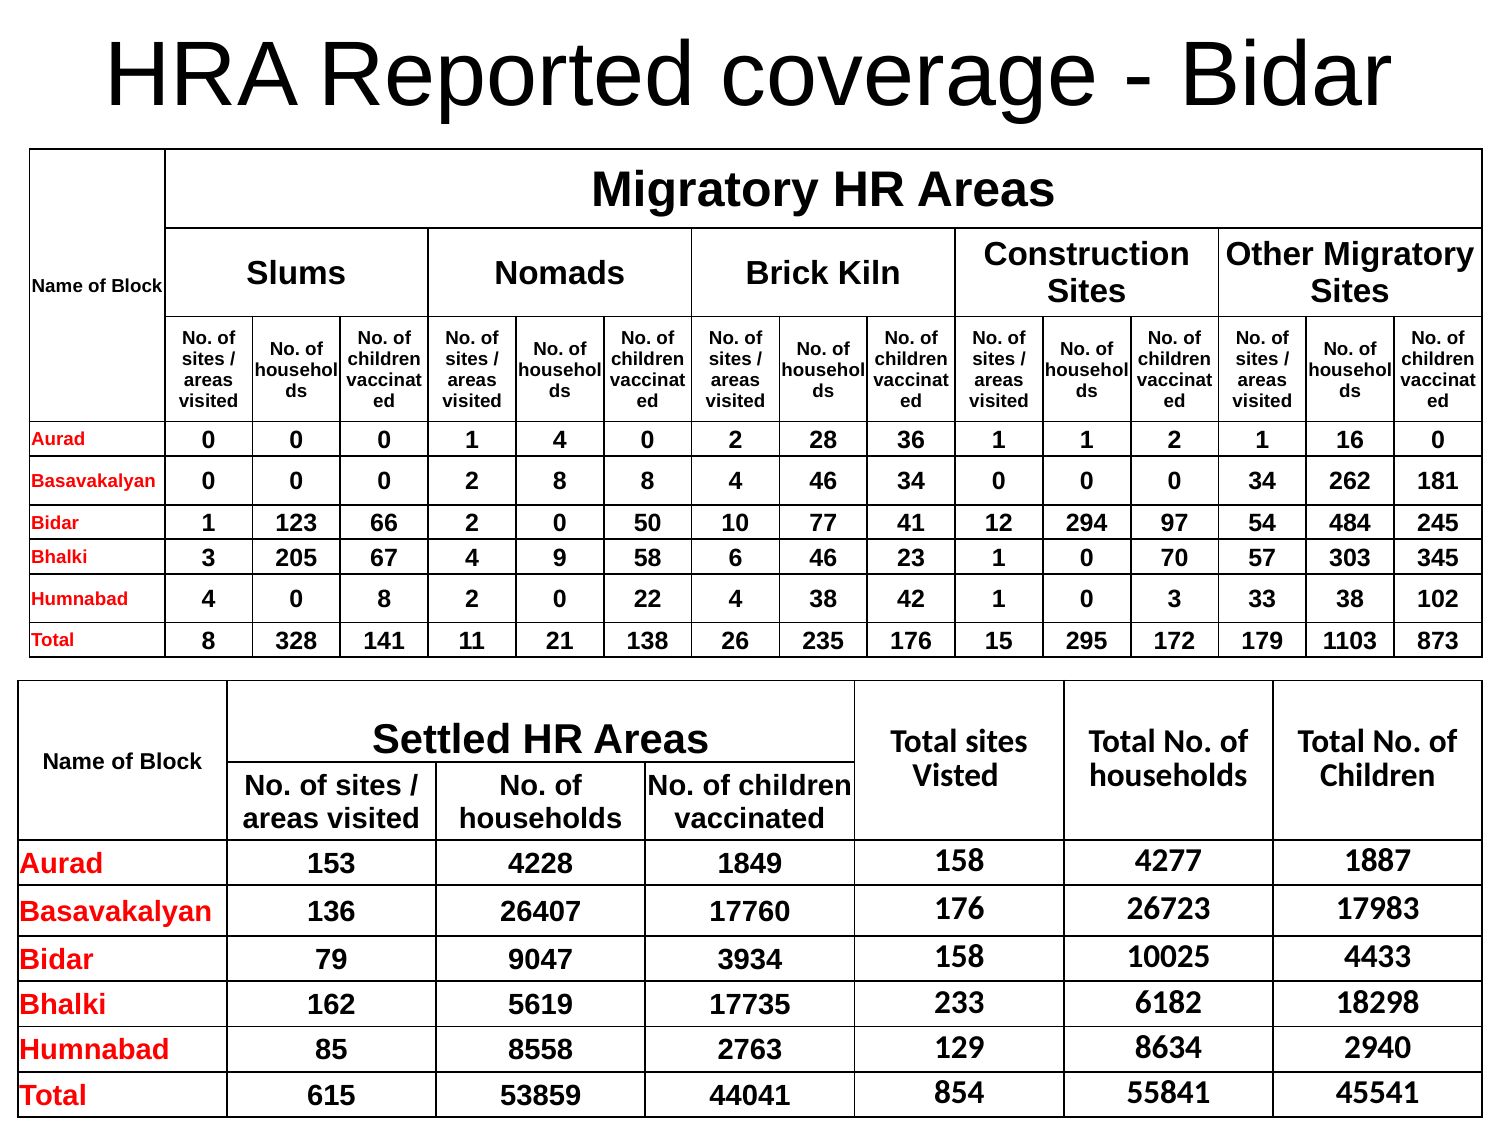

# HRA Reported coverage - Bidar
| Name of Block | Migratory HR Areas |  |  |  |  |  |  |  |  |  |  |  |  |  |  |
| --- | --- | --- | --- | --- | --- | --- | --- | --- | --- | --- | --- | --- | --- | --- | --- |
|  | Slums |  |  | Nomads |  |  | Brick Kiln |  |  | Construction Sites |  |  | Other Migratory Sites |  |  |
|  | No. of sites / areas visited | No. of households | No. of children vaccinated | No. of sites / areas visited | No. of households | No. of children vaccinated | No. of sites / areas visited | No. of households | No. of children vaccinated | No. of sites / areas visited | No. of households | No. of children vaccinated | No. of sites / areas visited | No. of households | No. of children vaccinated |
| Aurad | 0 | 0 | 0 | 1 | 4 | 0 | 2 | 28 | 36 | 1 | 1 | 2 | 1 | 16 | 0 |
| Basavakalyan | 0 | 0 | 0 | 2 | 8 | 8 | 4 | 46 | 34 | 0 | 0 | 0 | 34 | 262 | 181 |
| Bidar | 1 | 123 | 66 | 2 | 0 | 50 | 10 | 77 | 41 | 12 | 294 | 97 | 54 | 484 | 245 |
| Bhalki | 3 | 205 | 67 | 4 | 9 | 58 | 6 | 46 | 23 | 1 | 0 | 70 | 57 | 303 | 345 |
| Humnabad | 4 | 0 | 8 | 2 | 0 | 22 | 4 | 38 | 42 | 1 | 0 | 3 | 33 | 38 | 102 |
| Total | 8 | 328 | 141 | 11 | 21 | 138 | 26 | 235 | 176 | 15 | 295 | 172 | 179 | 1103 | 873 |
| Name of Block | Settled HR Areas |  |  | Total sites Visted | Total No. of households | Total No. of Children |
| --- | --- | --- | --- | --- | --- | --- |
|  | No. of sites / areas visited | No. of households | No. of children vaccinated |  |  |  |
| Aurad | 153 | 4228 | 1849 | 158 | 4277 | 1887 |
| Basavakalyan | 136 | 26407 | 17760 | 176 | 26723 | 17983 |
| Bidar | 79 | 9047 | 3934 | 158 | 10025 | 4433 |
| Bhalki | 162 | 5619 | 17735 | 233 | 6182 | 18298 |
| Humnabad | 85 | 8558 | 2763 | 129 | 8634 | 2940 |
| Total | 615 | 53859 | 44041 | 854 | 55841 | 45541 |